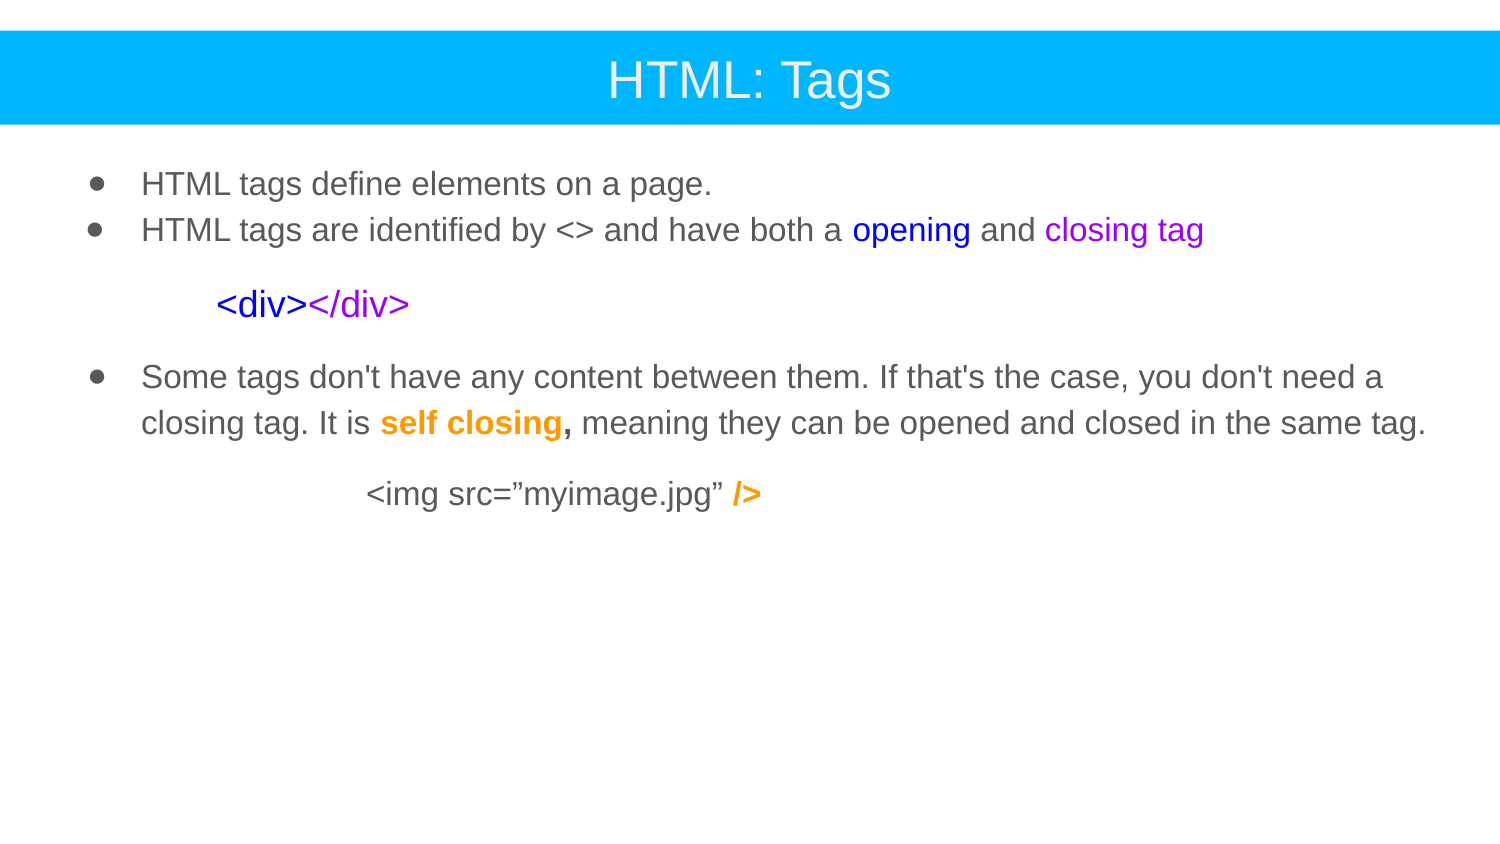

# HTML: Tags
HTML tags define elements on a page.
HTML tags are identified by <> and have both a opening and closing tag
<div></div>
Some tags don't have any content between them. If that's the case, you don't need a closing tag. It is self closing, meaning they can be opened and closed in the same tag.
		<img src=”myimage.jpg” />